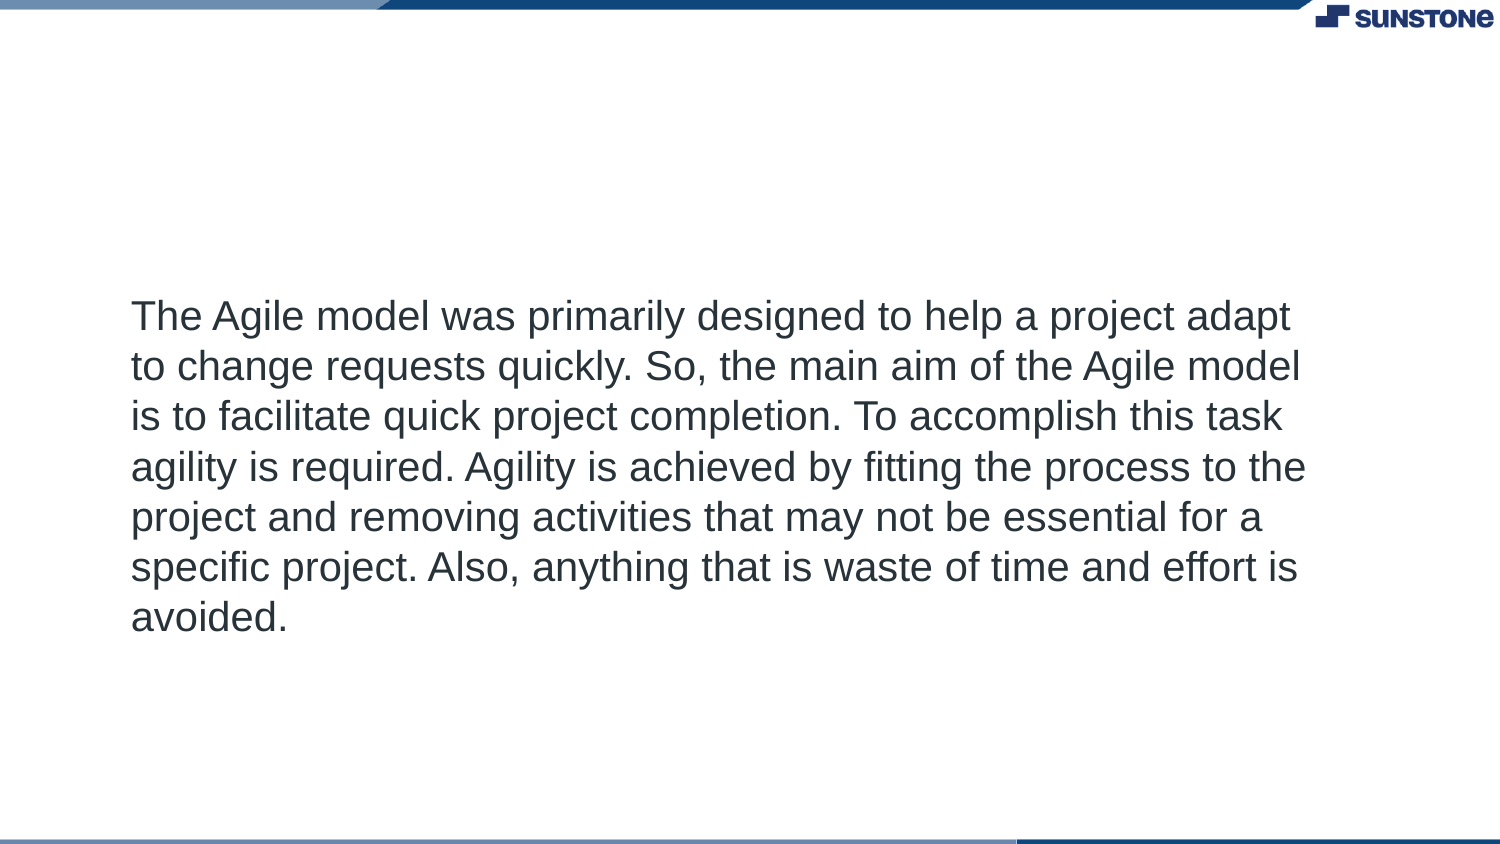

The Agile model was primarily designed to help a project adapt to change requests quickly. So, the main aim of the Agile model is to facilitate quick project completion. To accomplish this task agility is required. Agility is achieved by fitting the process to the project and removing activities that may not be essential for a specific project. Also, anything that is waste of time and effort is avoided.